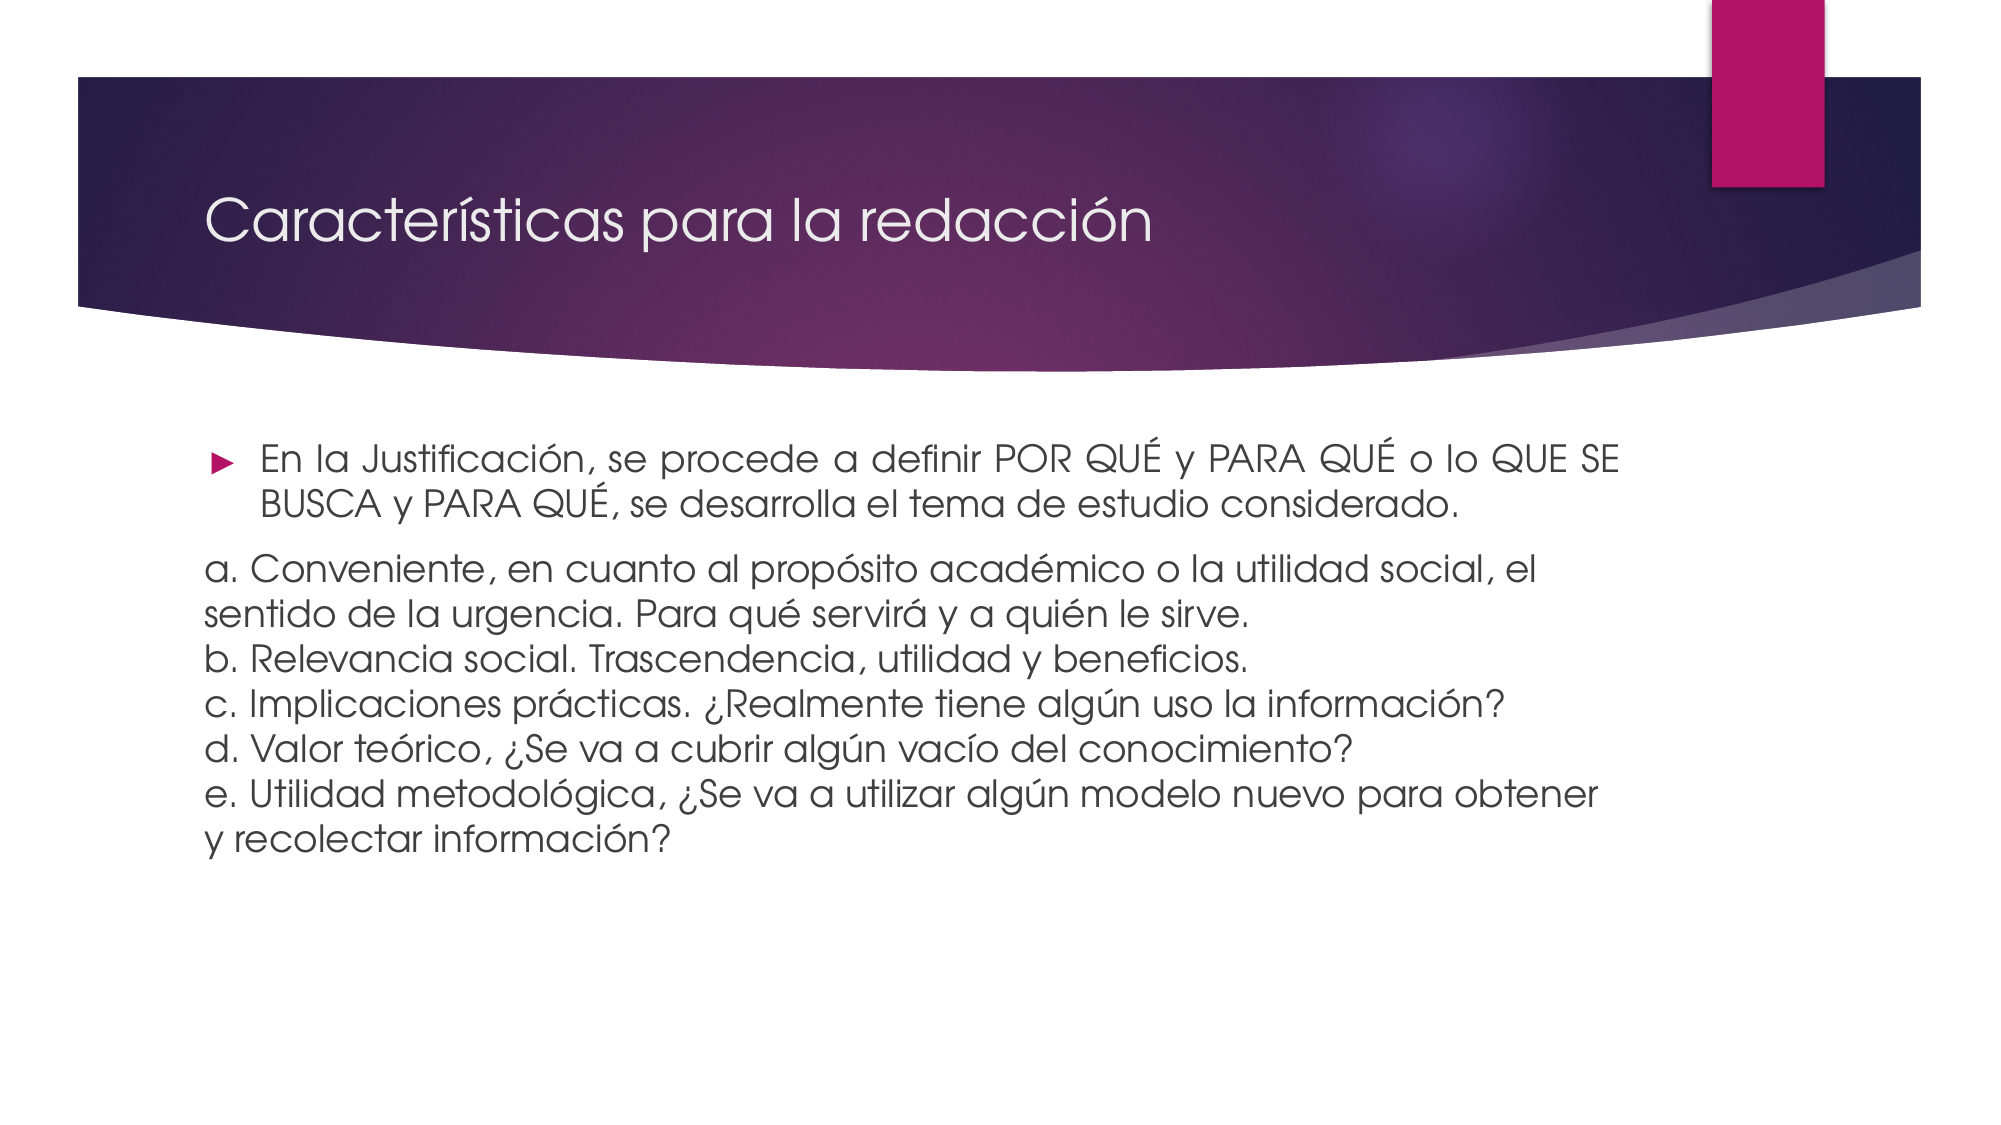

# Características para la redacción
En la Justificación, se procede a definir POR QUÉ y PARA QUÉ o lo QUE SE BUSCA y PARA QUÉ, se desarrolla el tema de estudio considerado.
a. Conveniente, en cuanto al propósito académico o la utilidad social, el sentido de la urgencia. Para qué servirá y a quién le sirve.
b. Relevancia social. Trascendencia, utilidad y beneficios.
c. Implicaciones prácticas. ¿Realmente tiene algún uso la información?
d. Valor teórico, ¿Se va a cubrir algún vacío del conocimiento?
e. Utilidad metodológica, ¿Se va a utilizar algún modelo nuevo para obtener y recolectar información?